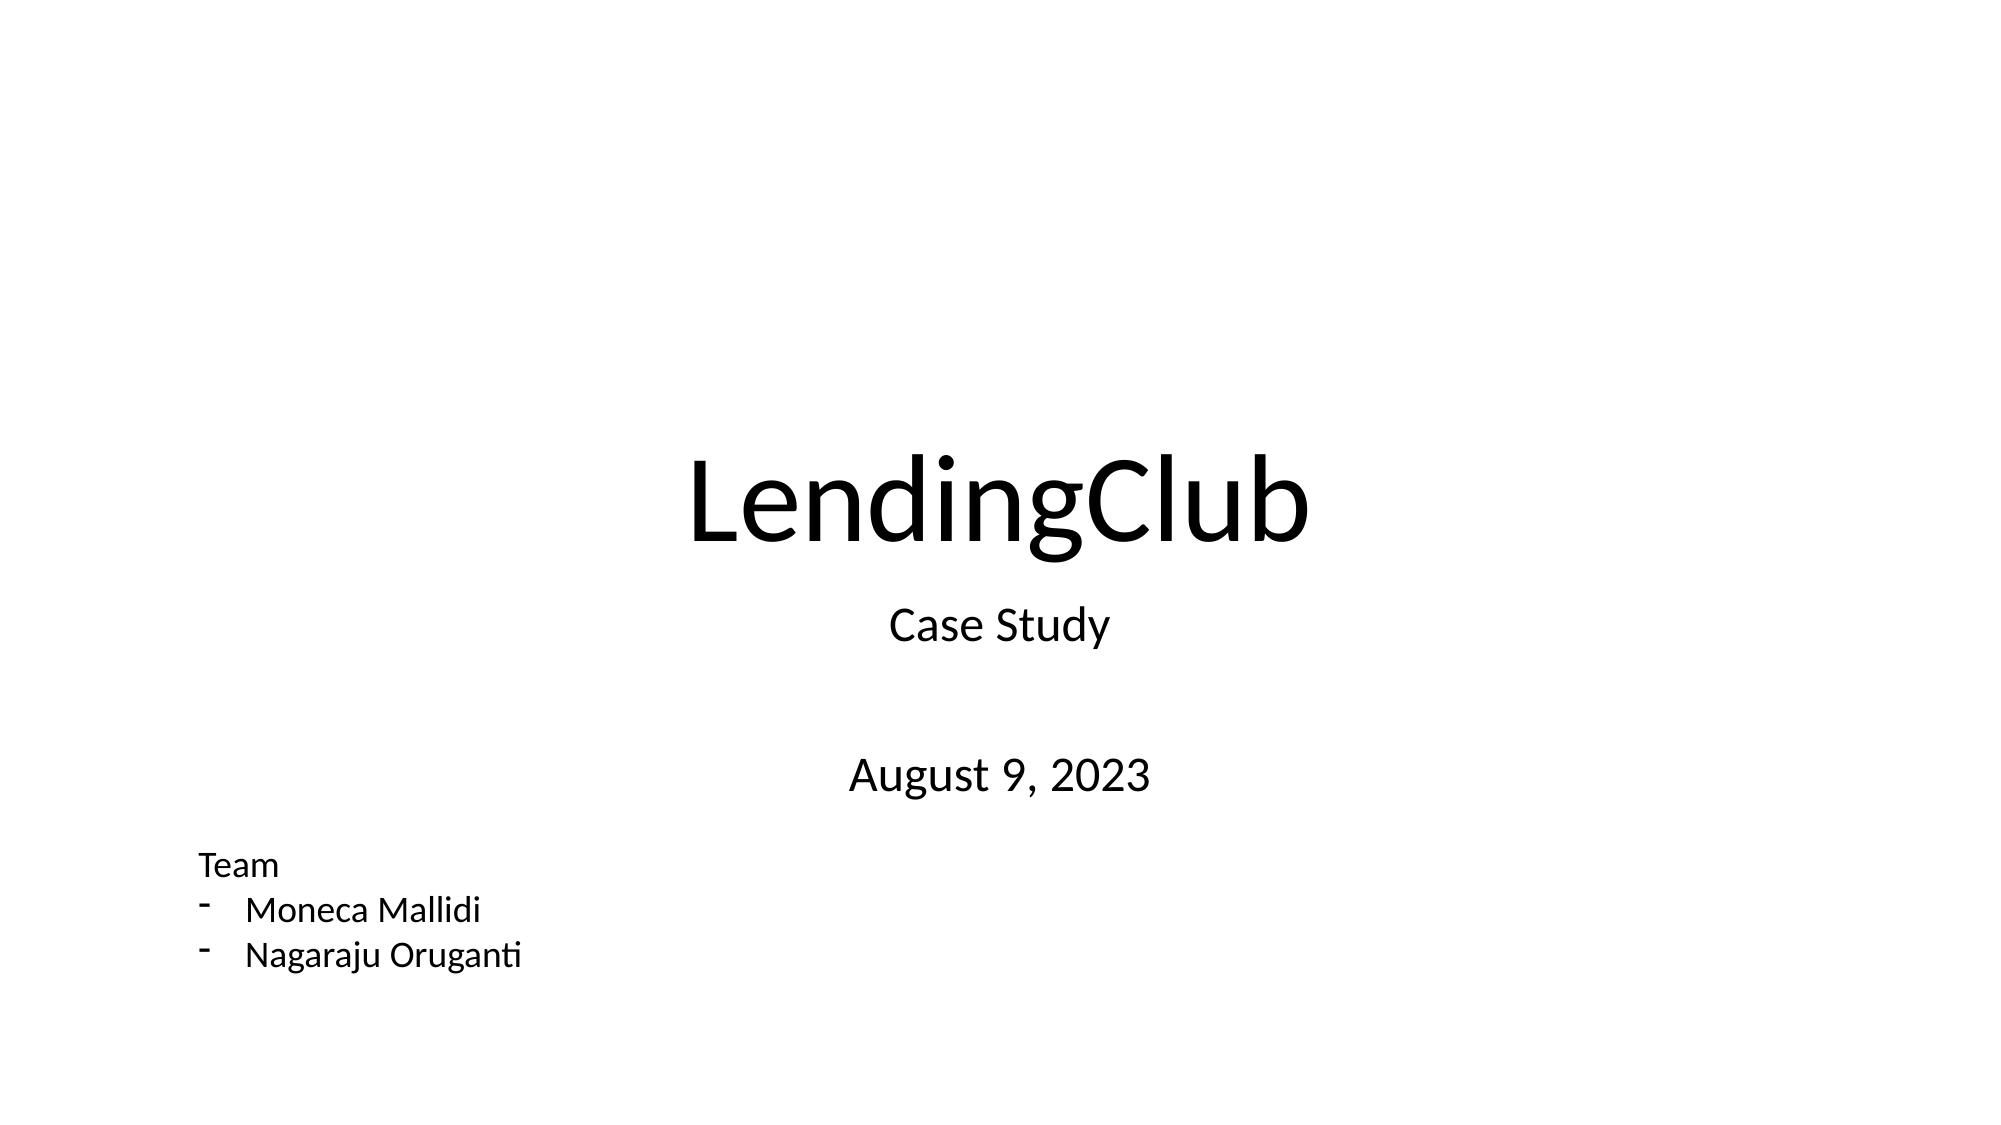

# LendingClub
Case Study

August 9, 2023
Team
Moneca Mallidi
Nagaraju Oruganti